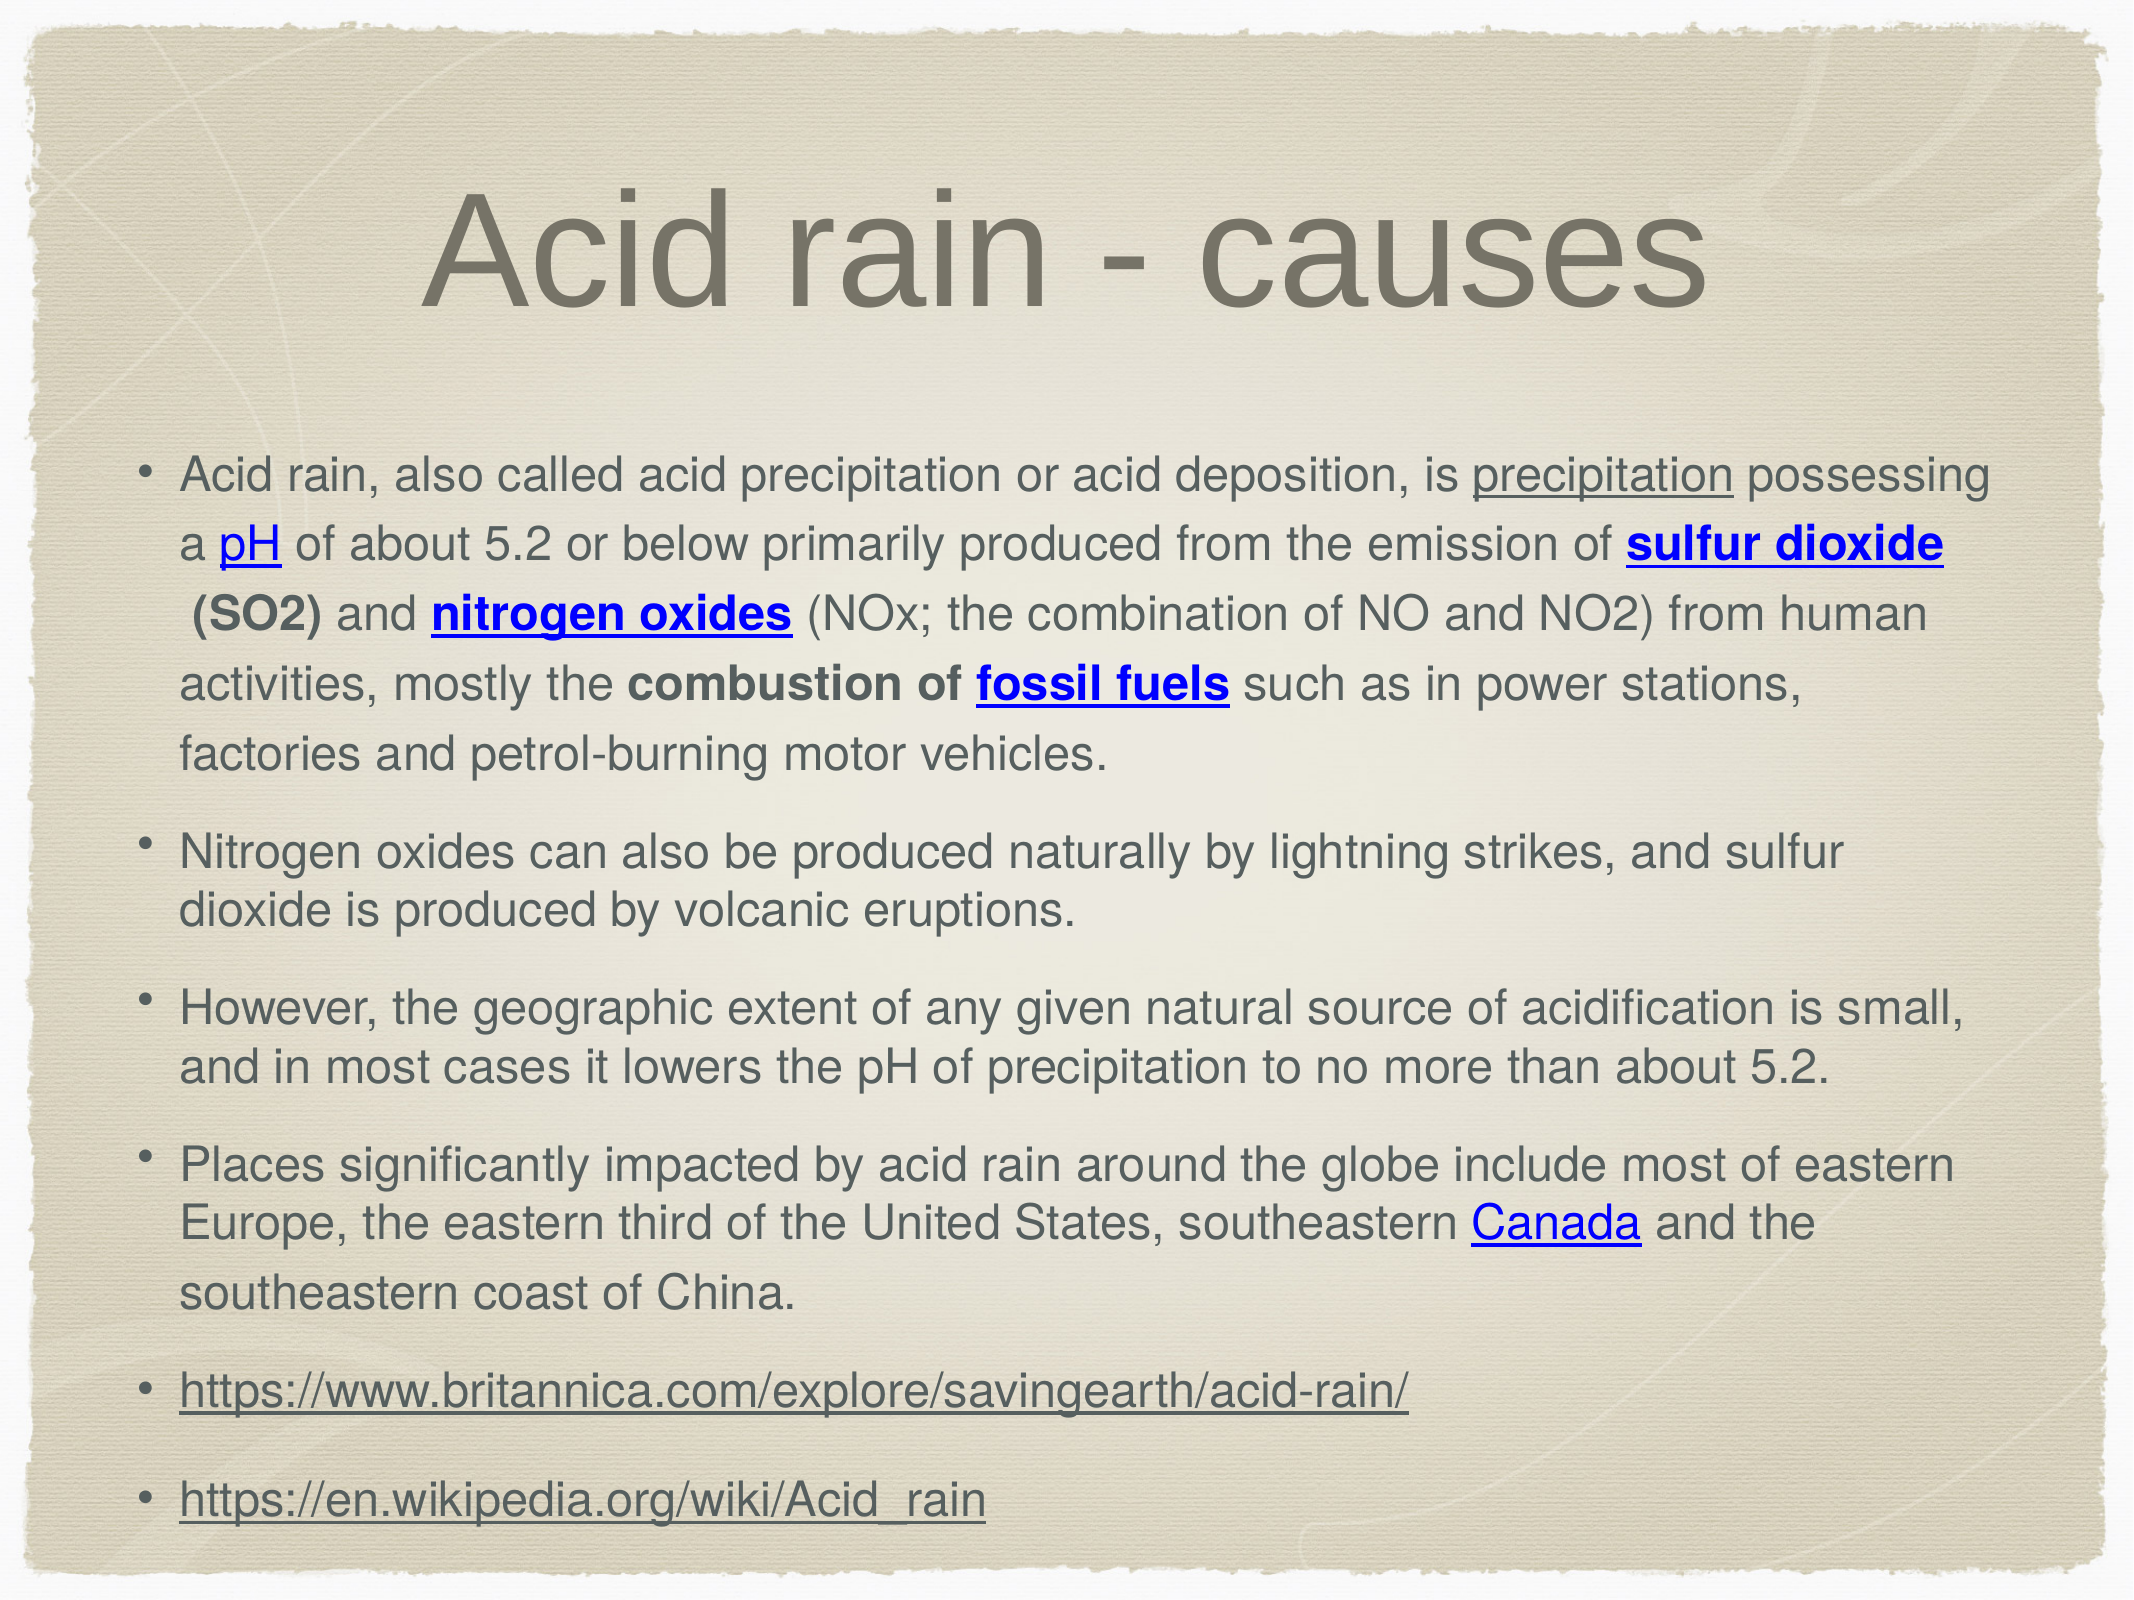

# Acid rain - causes
Acid rain, also called acid precipitation or acid deposition, is precipitation possessing a pH of about 5.2 or below primarily produced from the emission of sulfur dioxide (SO2) and nitrogen oxides (NOx; the combination of NO and NO2) from human activities, mostly the combustion of fossil fuels such as in power stations, factories and petrol-burning motor vehicles.
Nitrogen oxides can also be produced naturally by lightning strikes, and sulfur dioxide is produced by volcanic eruptions.
However, the geographic extent of any given natural source of acidification is small, and in most cases it lowers the pH of precipitation to no more than about 5.2.
Places significantly impacted by acid rain around the globe include most of eastern Europe, the eastern third of the United States, southeastern Canada and the southeastern coast of China.
https://www.britannica.com/explore/savingearth/acid-rain/
https://en.wikipedia.org/wiki/Acid_rain